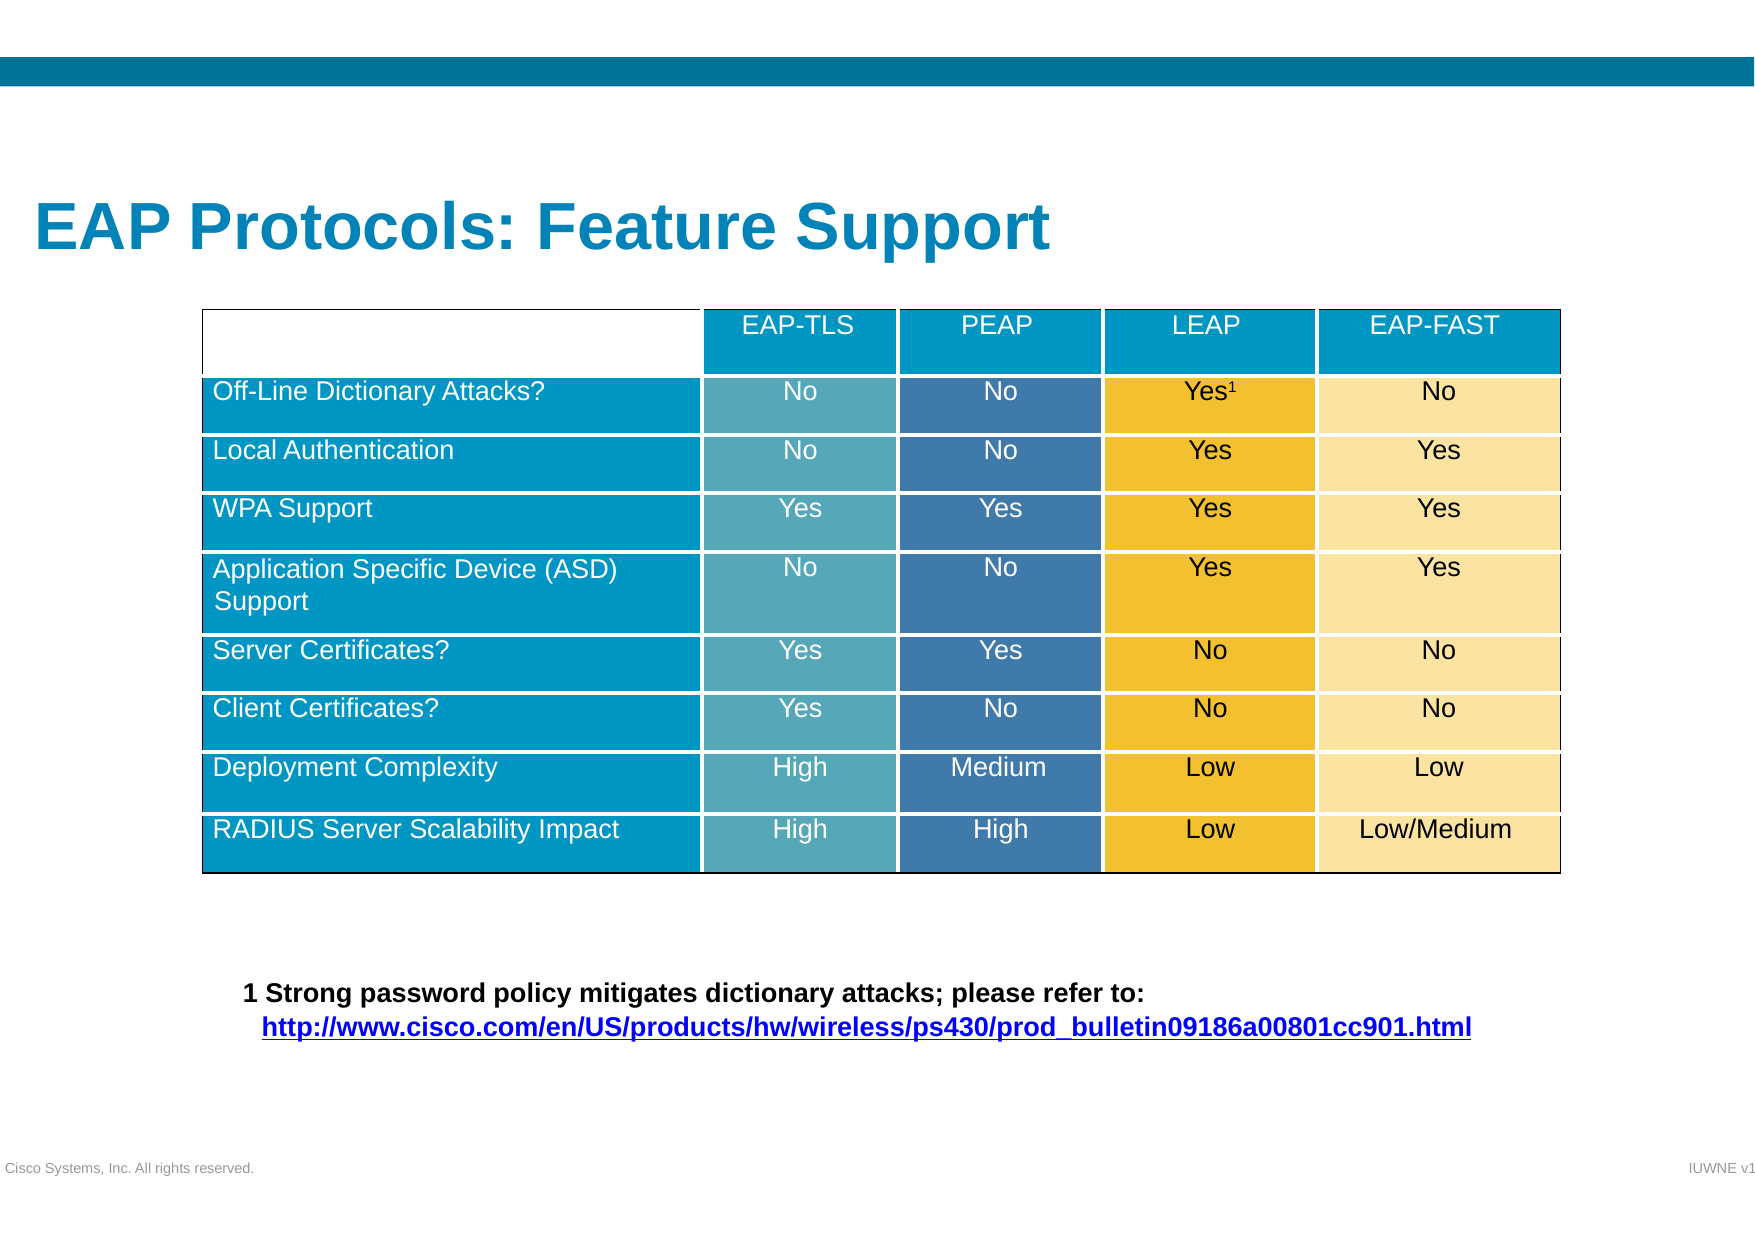

# EAP Protocols: Feature Support
|  | EAP-TLS | PEAP | LEAP | EAP-FAST |
| --- | --- | --- | --- | --- |
| Off-Line Dictionary Attacks? | No | No | Yes1 | No |
| Local Authentication | No | No | Yes | Yes |
| WPA Support | Yes | Yes | Yes | Yes |
| Application Specific Device (ASD) Support | No | No | Yes | Yes |
| Server Certificates? | Yes | Yes | No | No |
| Client Certificates? | Yes | No | No | No |
| Deployment Complexity | High | Medium | Low | Low |
| RADIUS Server Scalability Impact | High | High | Low | Low/Medium |
1 Strong password policy mitigates dictionary attacks; please refer to: http://www.cisco.com/en/US/products/hw/wireless/ps430/prod_bulletin09186a00801cc901.html
Cisco Systems, Inc. All rights reserved.
IUWNE v1